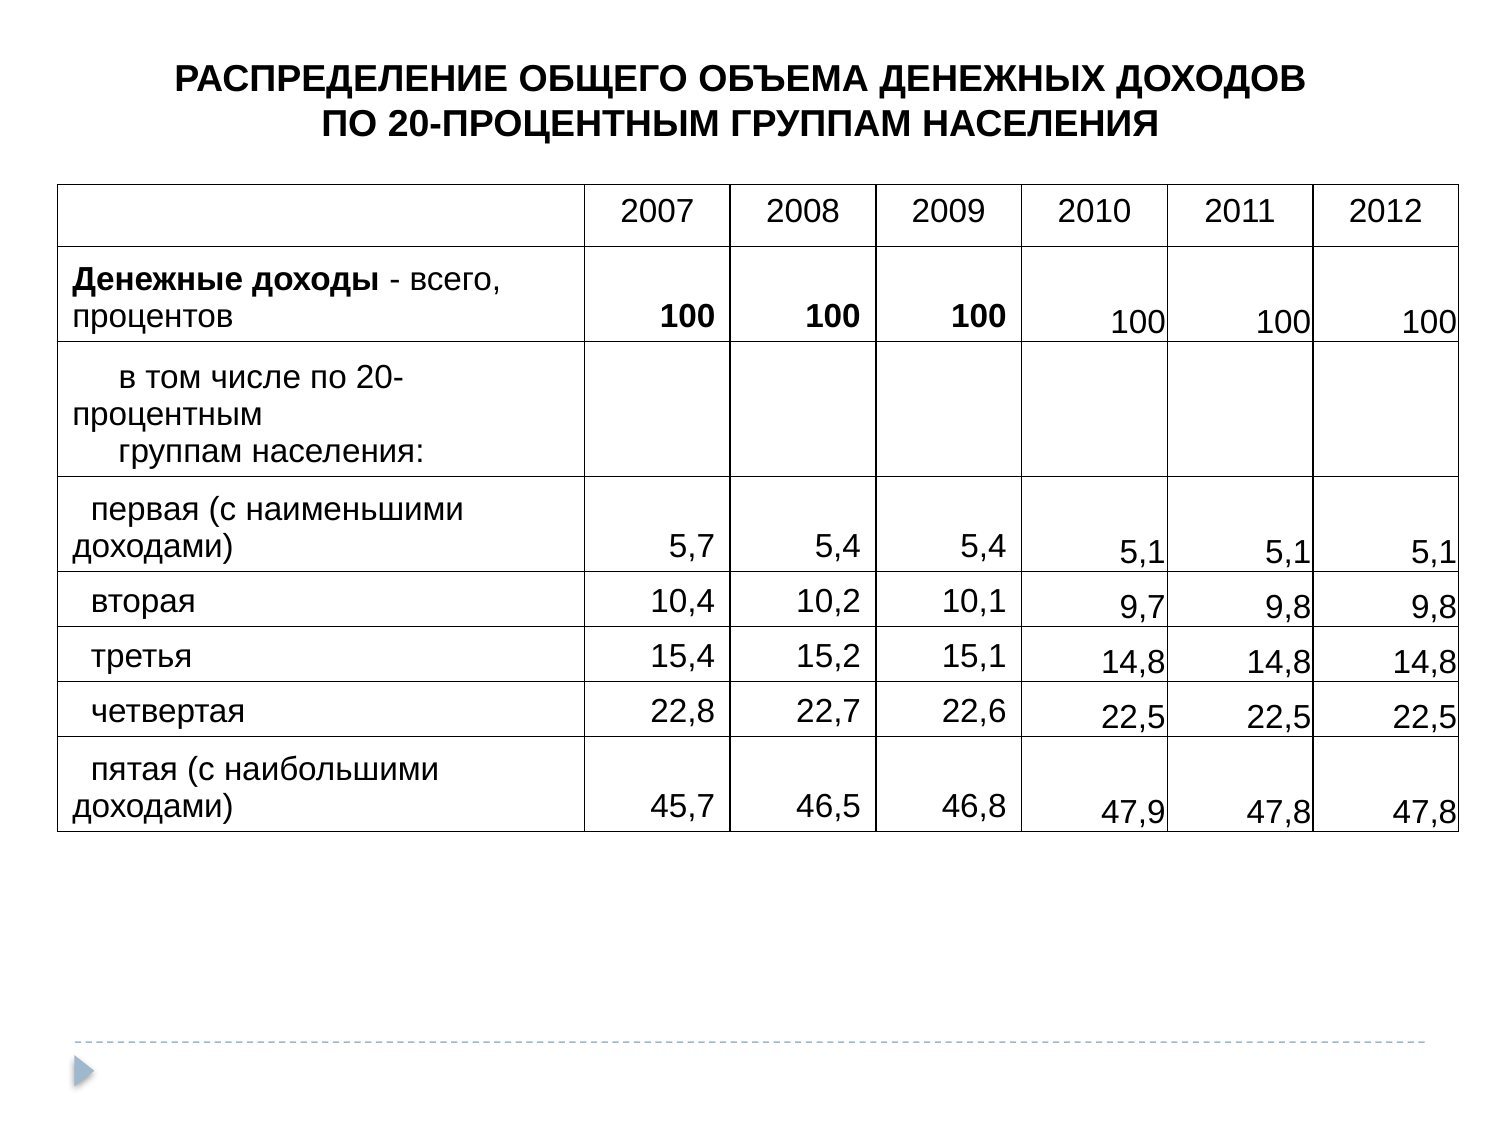

РАСПРЕДЕЛЕНИЕ ОБЩЕГО ОБЪЕМА ДЕНЕЖНЫХ ДОХОДОВ
ПО 20-ПРОЦЕНТНЫМ ГРУППАМ НАСЕЛЕНИЯ
|  | 2007 | 2008 | 2009 | 2010 | 2011 | 2012 |
| --- | --- | --- | --- | --- | --- | --- |
| Денежные доходы - всего, процентов | 100 | 100 | 100 | 100 | 100 | 100 |
| в том числе по 20-процентным      группам населения: |  |  |  |  |  |  |
| первая (с наименьшими доходами) | 5,7 | 5,4 | 5,4 | 5,1 | 5,1 | 5,1 |
| вторая | 10,4 | 10,2 | 10,1 | 9,7 | 9,8 | 9,8 |
| третья | 15,4 | 15,2 | 15,1 | 14,8 | 14,8 | 14,8 |
| четвертая | 22,8 | 22,7 | 22,6 | 22,5 | 22,5 | 22,5 |
| пятая (с наибольшими доходами) | 45,7 | 46,5 | 46,8 | 47,9 | 47,8 | 47,8 |